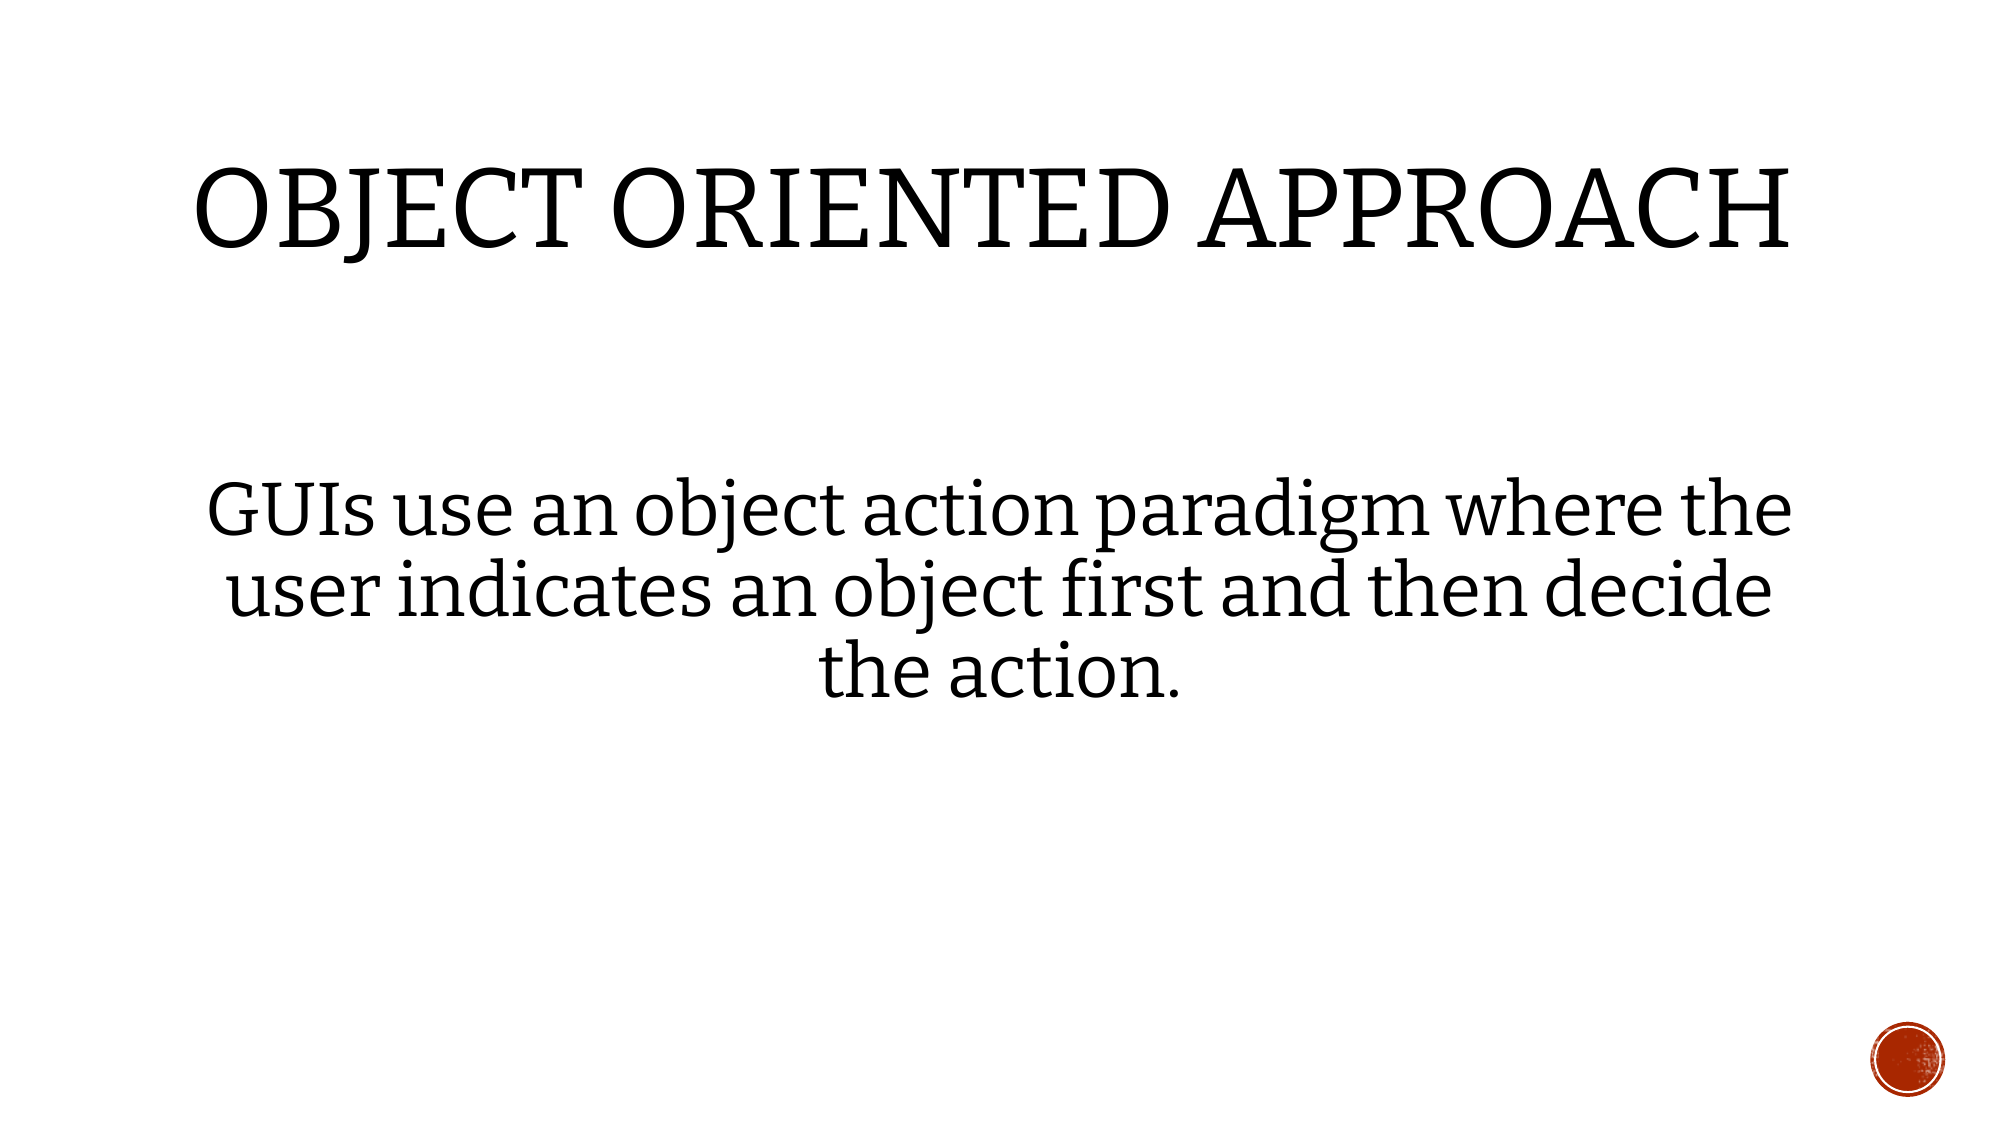

# OBJECT ORIENTED APPROACH

GUIs use an object action paradigm where the user indicates an object first and then decide the action.